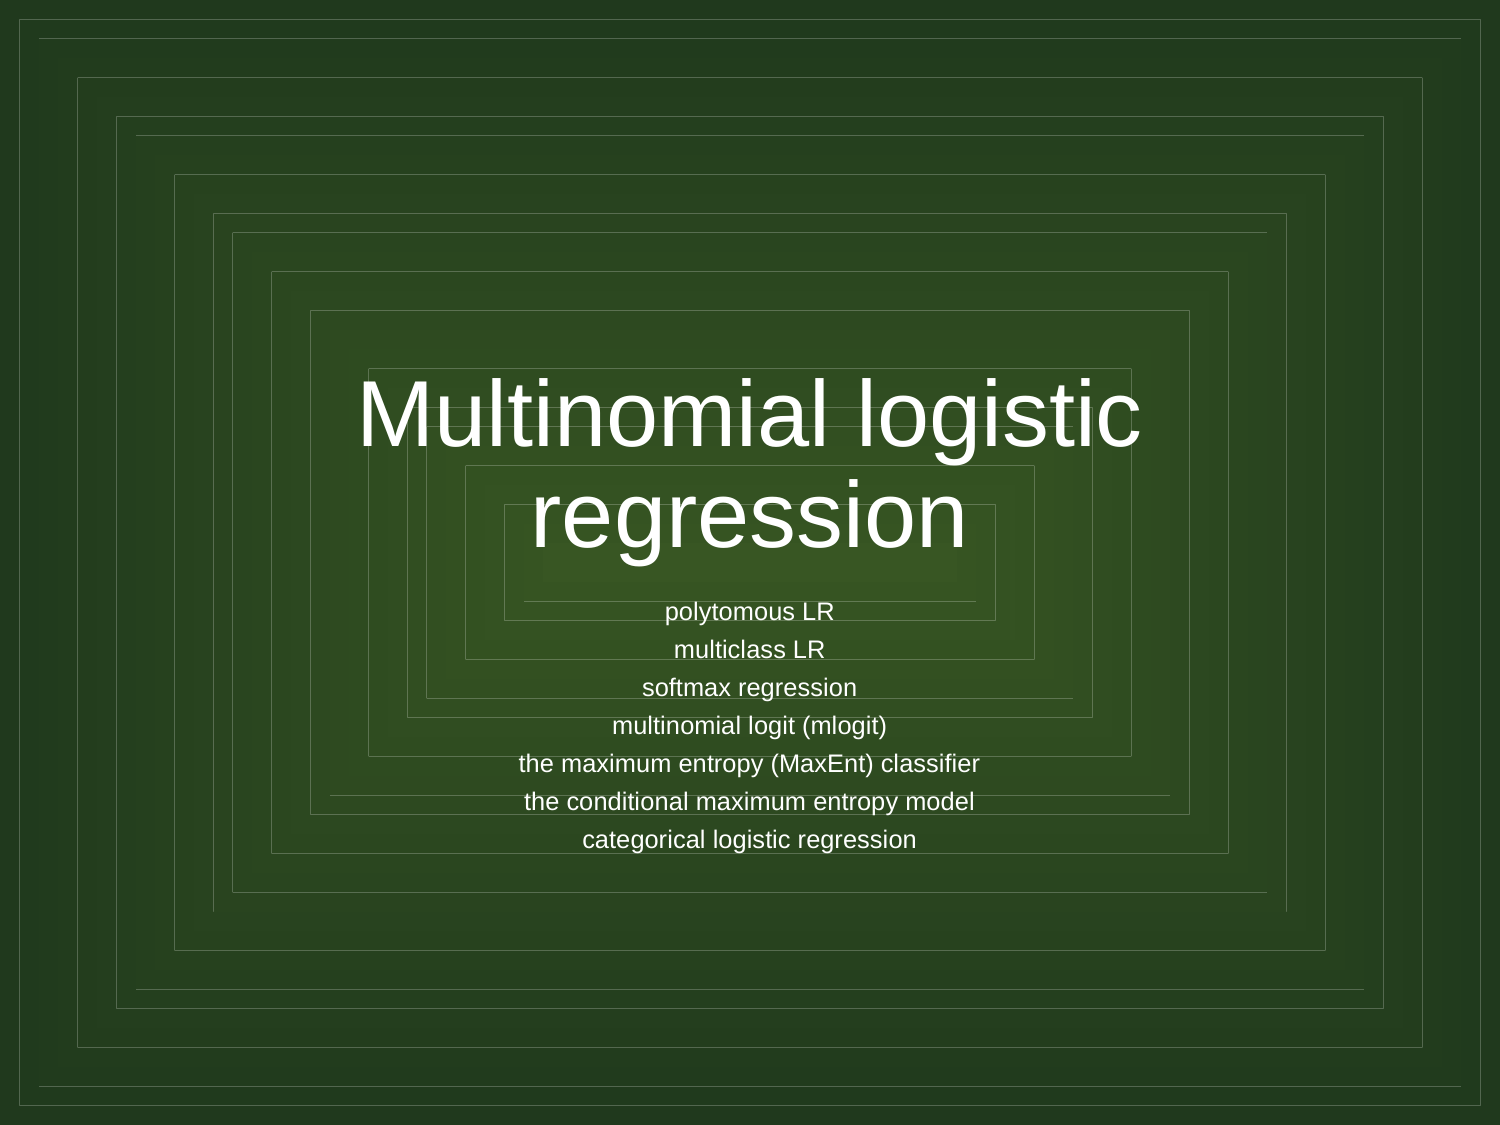

# Multinomial logistic regression
polytomous LR
multiclass LR
softmax regression
multinomial logit (mlogit)
the maximum entropy (MaxEnt) classifier
the conditional maximum entropy model
categorical logistic regression